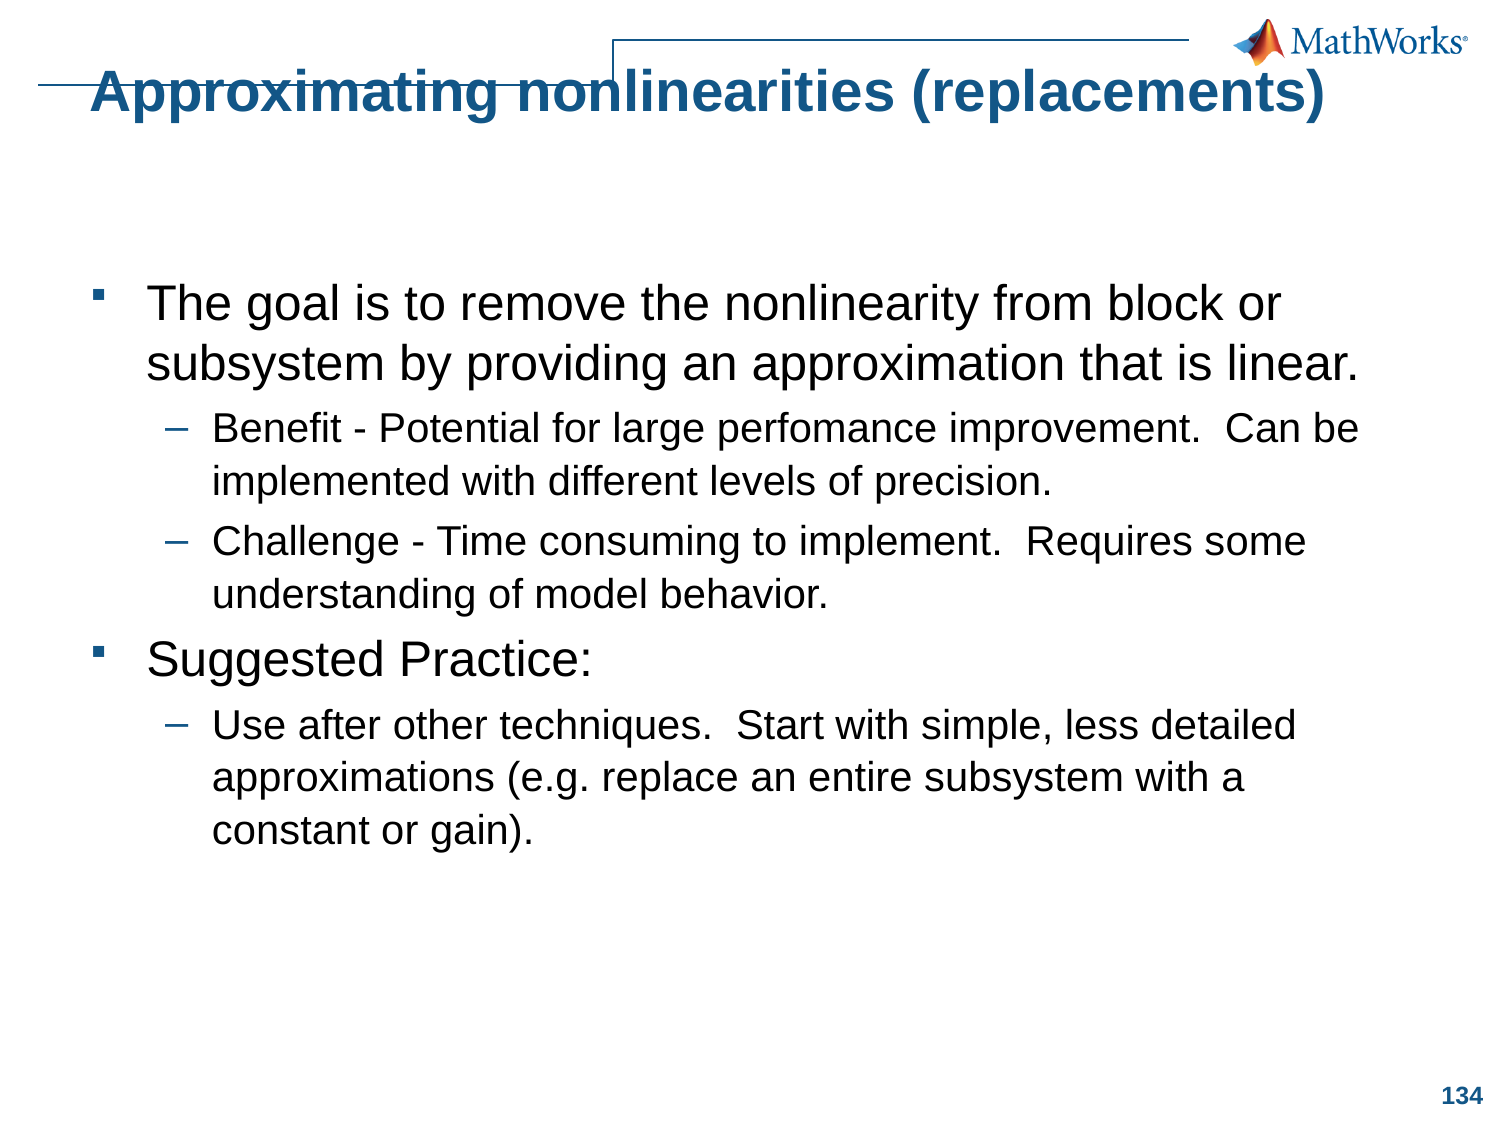

# Approximating nonlinearities (replacements)
The goal is to remove the nonlinearity from block or subsystem by providing an approximation that is linear.
Benefit - Potential for large perfomance improvement.  Can be implemented with different levels of precision.
Challenge - Time consuming to implement.  Requires some understanding of model behavior.
Suggested Practice:
Use after other techniques.  Start with simple, less detailed approximations (e.g. replace an entire subsystem with a constant or gain).